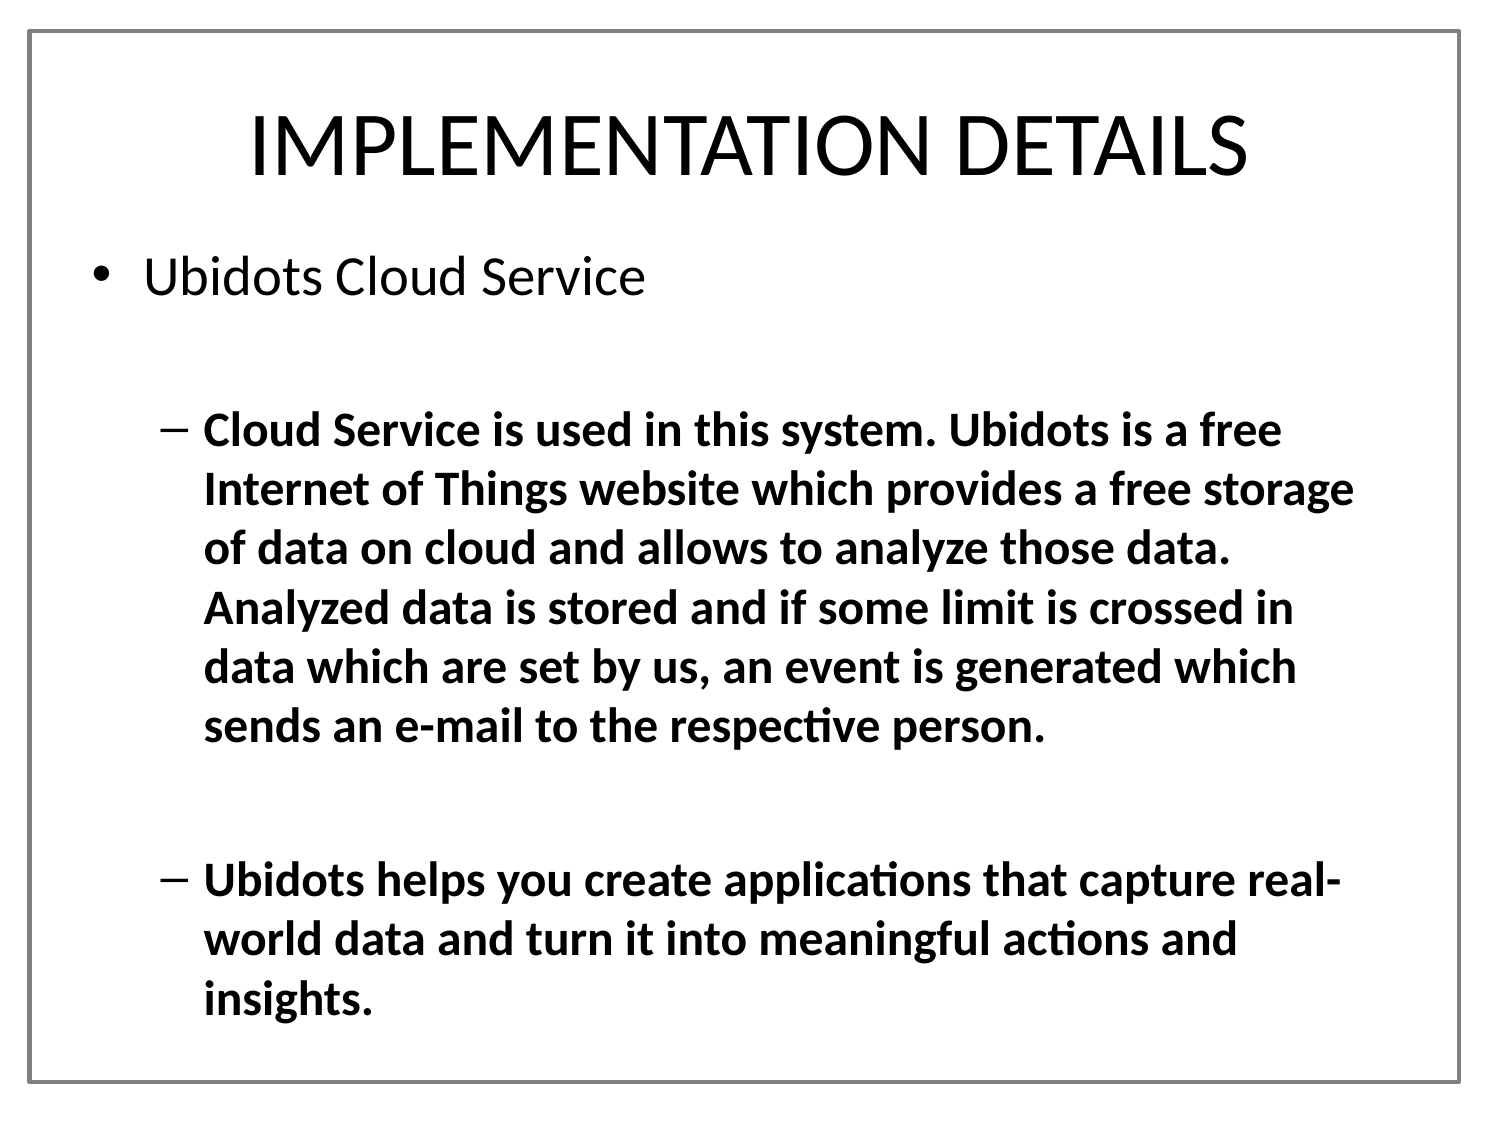

# IMPLEMENTATION DETAILS
Ubidots Cloud Service

Cloud Service is used in this system. Ubidots is a free Internet of Things website which provides a free storage of data on cloud and allows to analyze those data. Analyzed data is stored and if some limit is crossed in data which are set by us, an event is generated which sends an e-mail to the respective person.

Ubidots helps you create applications that capture real-world data and turn it into meaningful actions and insights.